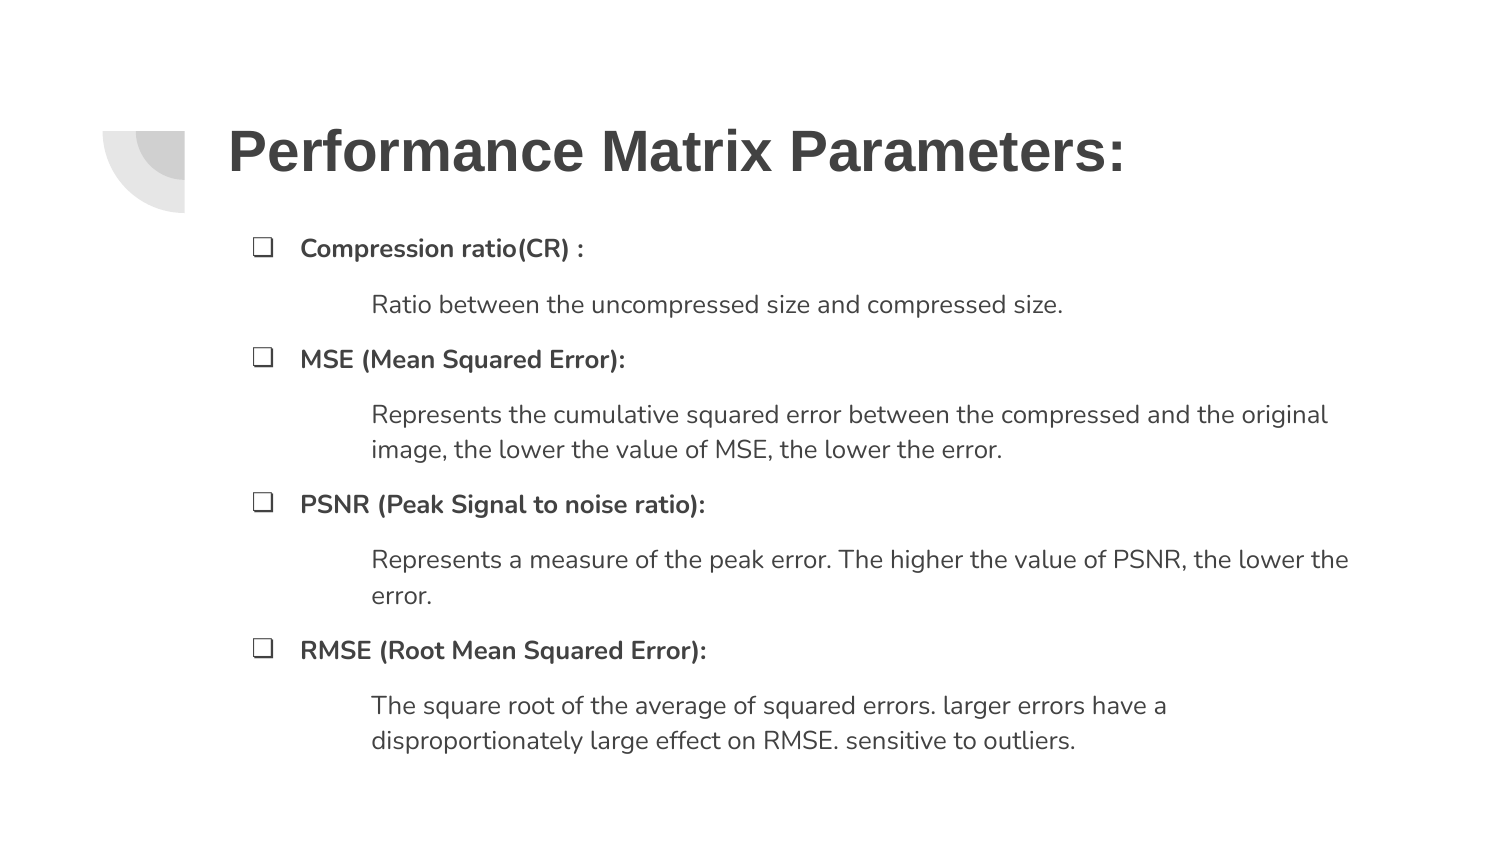

# Performance Matrix Parameters:

Compression ratio(CR) :
Ratio between the uncompressed size and compressed size.
MSE (Mean Squared Error):
Represents the cumulative squared error between the compressed and the original image, the lower the value of MSE, the lower the error.
PSNR (Peak Signal to noise ratio):
Represents a measure of the peak error. The higher the value of PSNR, the lower the error.
RMSE (Root Mean Squared Error):
The square root of the average of squared errors. larger errors have a disproportionately large effect on RMSE. sensitive to outliers.